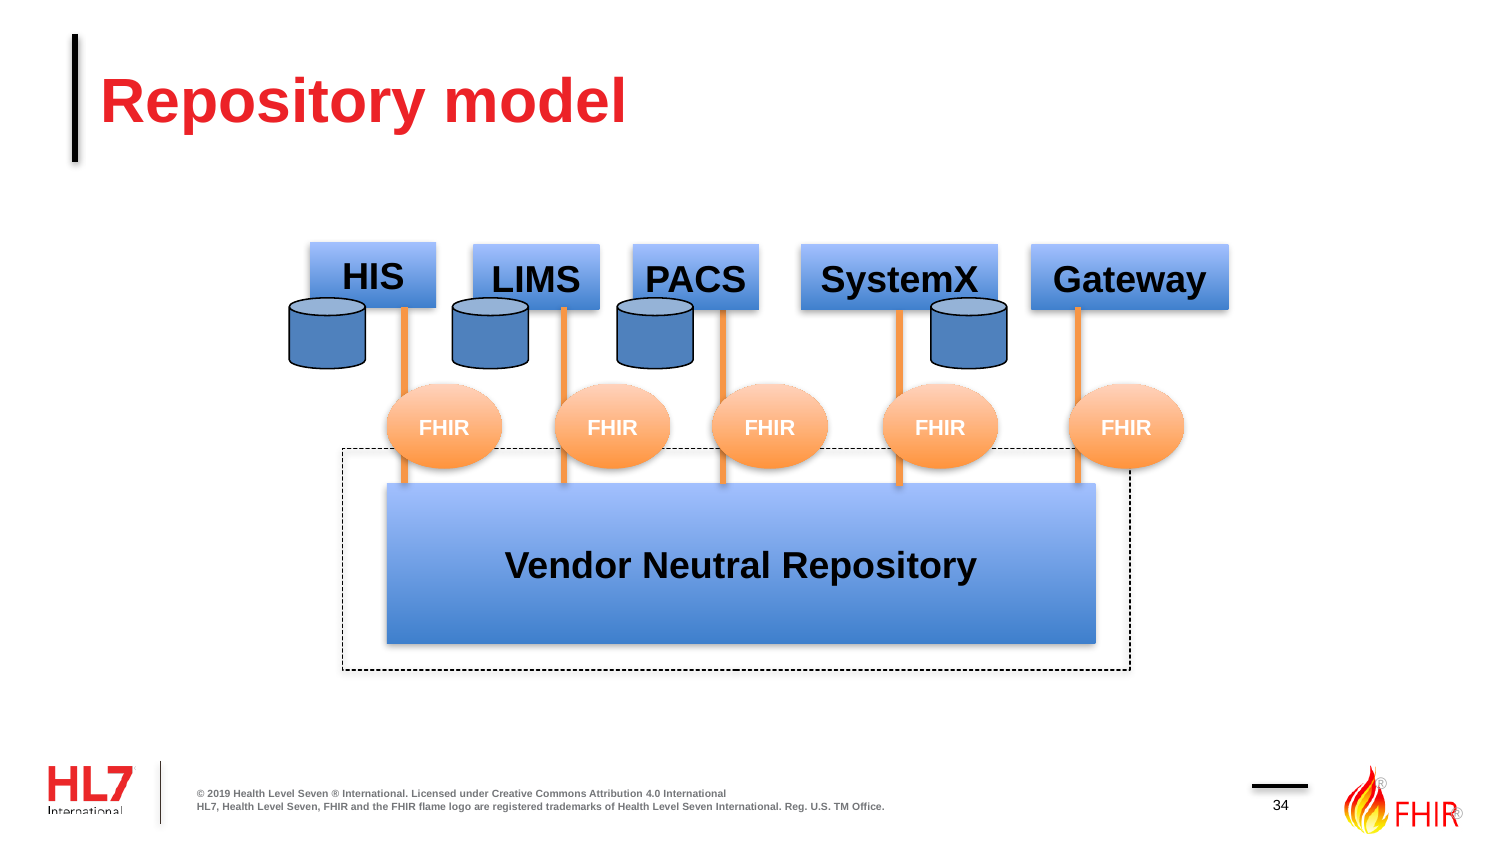

# Repository model
HIS
LIMS
PACS
SystemX
Gateway

FHIR
FHIR
FHIR
FHIR
FHIR

Vendor Neutral Repository
© 2019 Health Level Seven ® International. Licensed under Creative Commons Attribution 4.0 International
HL7, Health Level Seven, FHIR and the FHIR flame logo are registered trademarks of Health Level Seven International. Reg. U.S. TM Office.
34